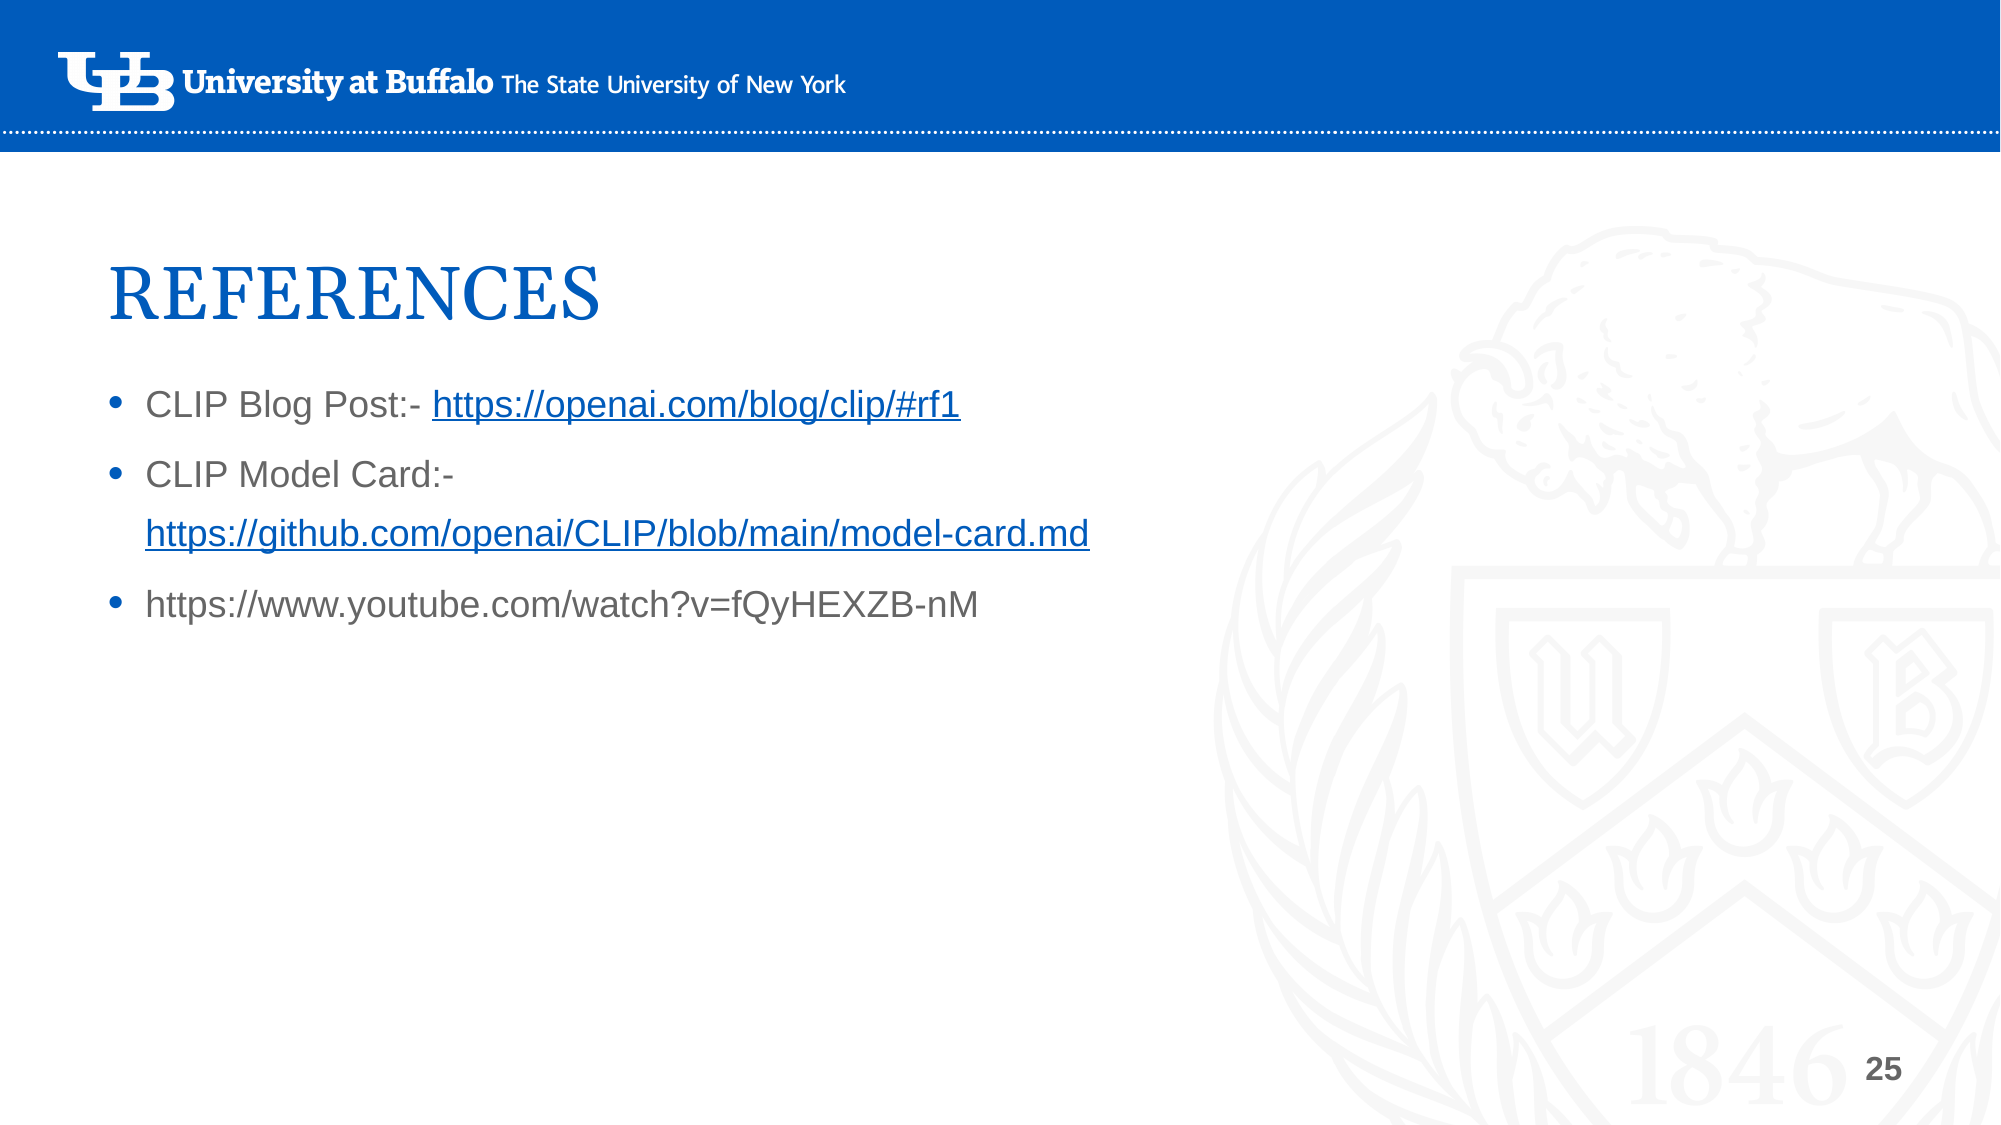

# REFERENCES
CLIP Blog Post:- https://openai.com/blog/clip/#rf1
CLIP Model Card:- https://github.com/openai/CLIP/blob/main/model-card.md
https://www.youtube.com/watch?v=fQyHEXZB-nM
25